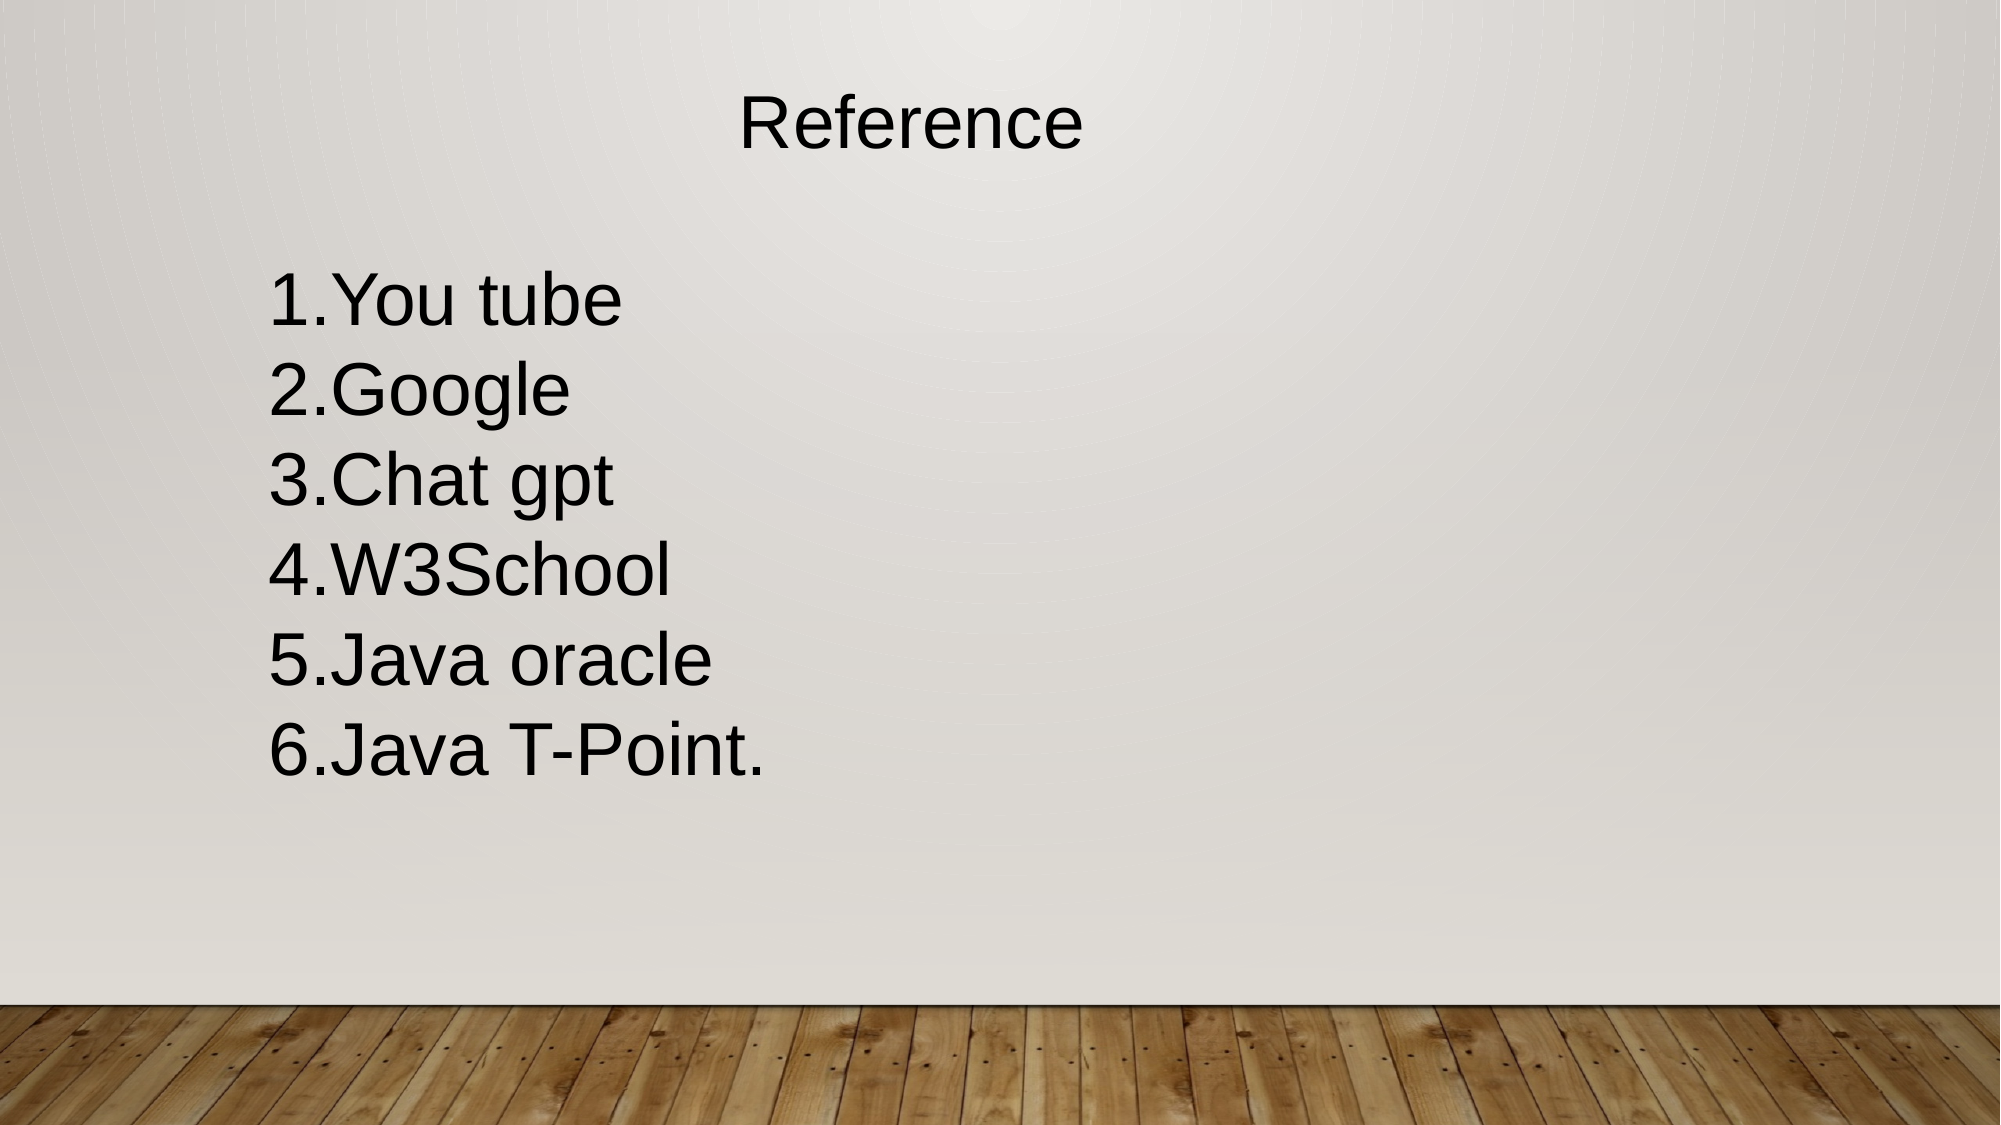

Reference
1.You tube
2.Google
3.Chat gpt
4.W3School
5.Java oracle
6.Java T-Point.